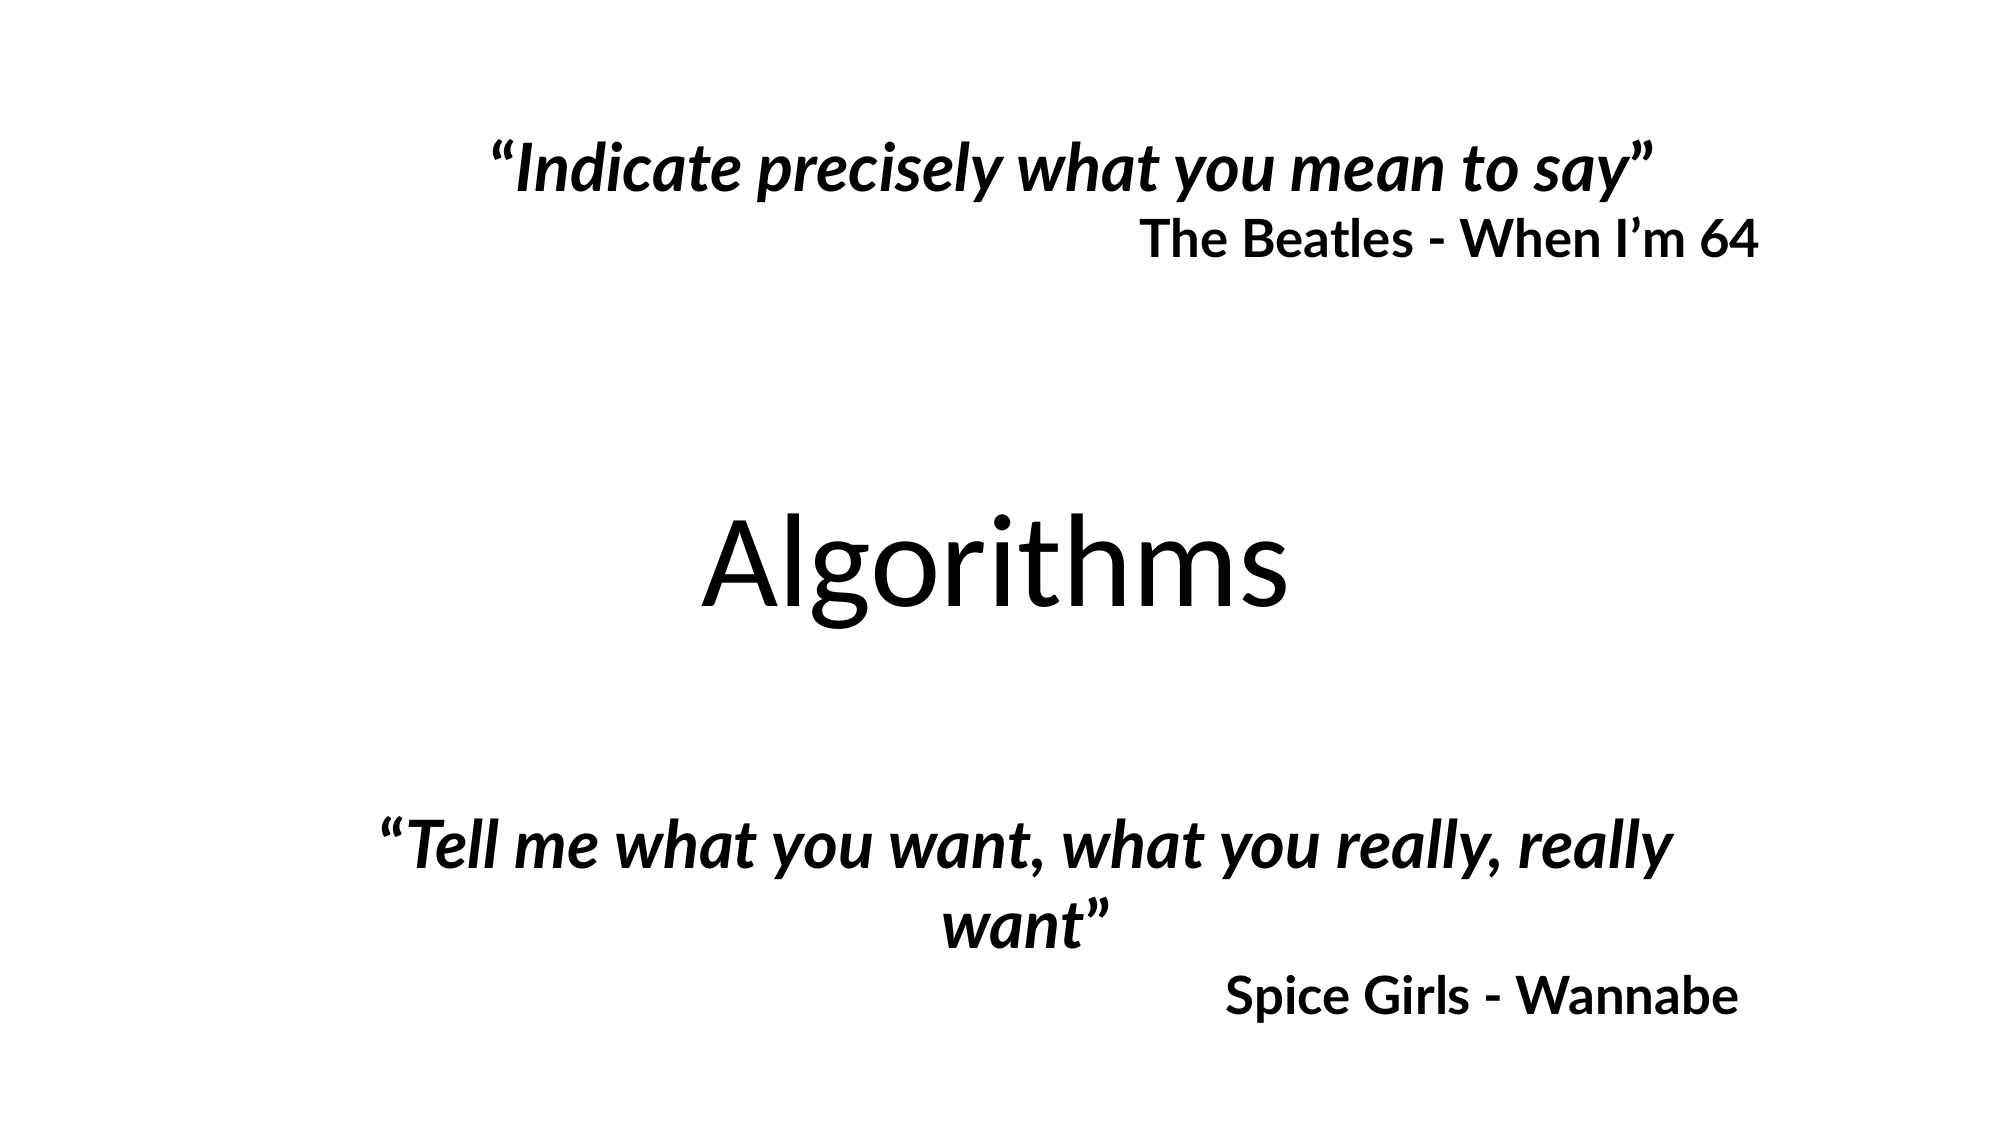

“Indicate precisely what you mean to say”
The Beatles - When I’m 64
# Algorithms
“Tell me what you want, what you really, really want”
Spice Girls - Wannabe